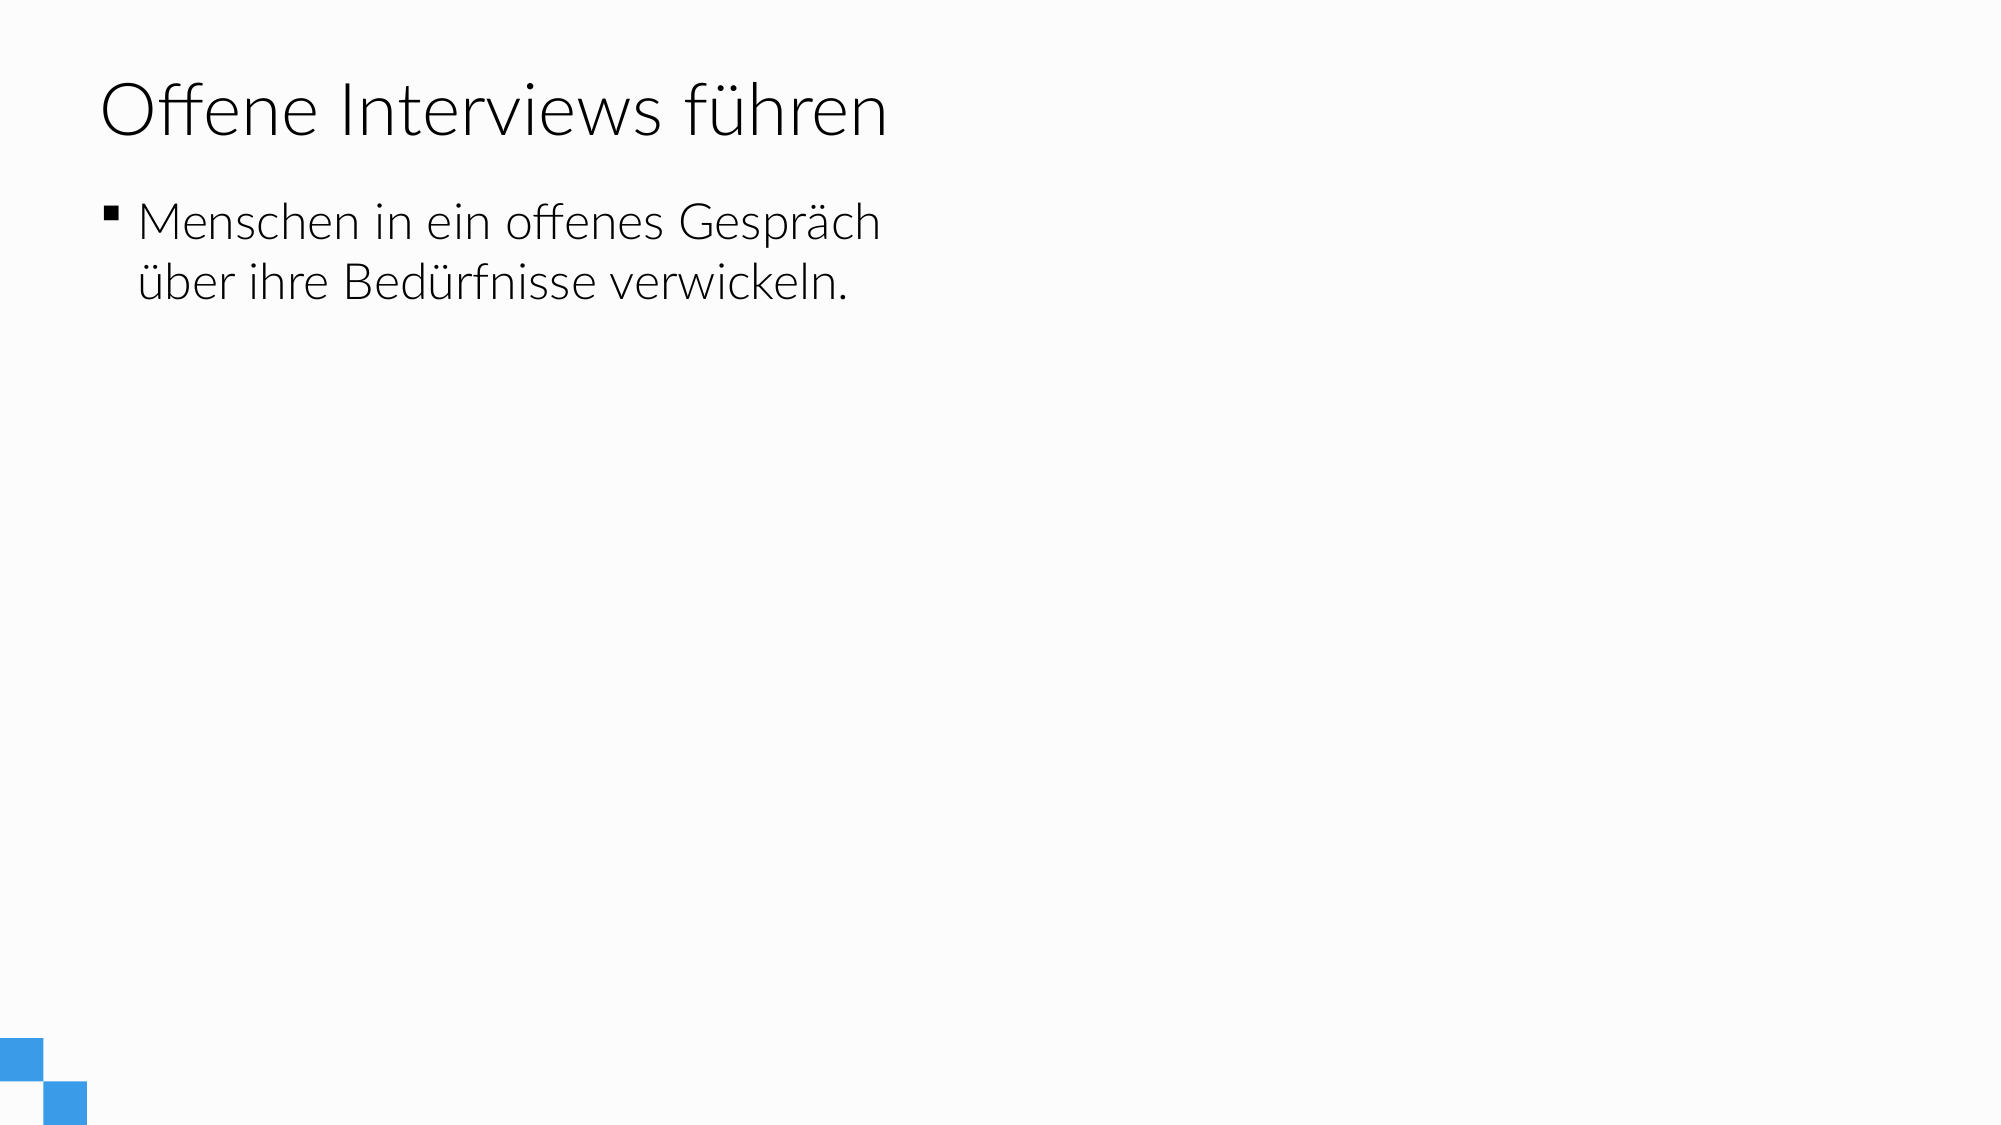

# Offene Interviews führen
Menschen in ein offenes Gespräch über ihre Bedürfnisse verwickeln.